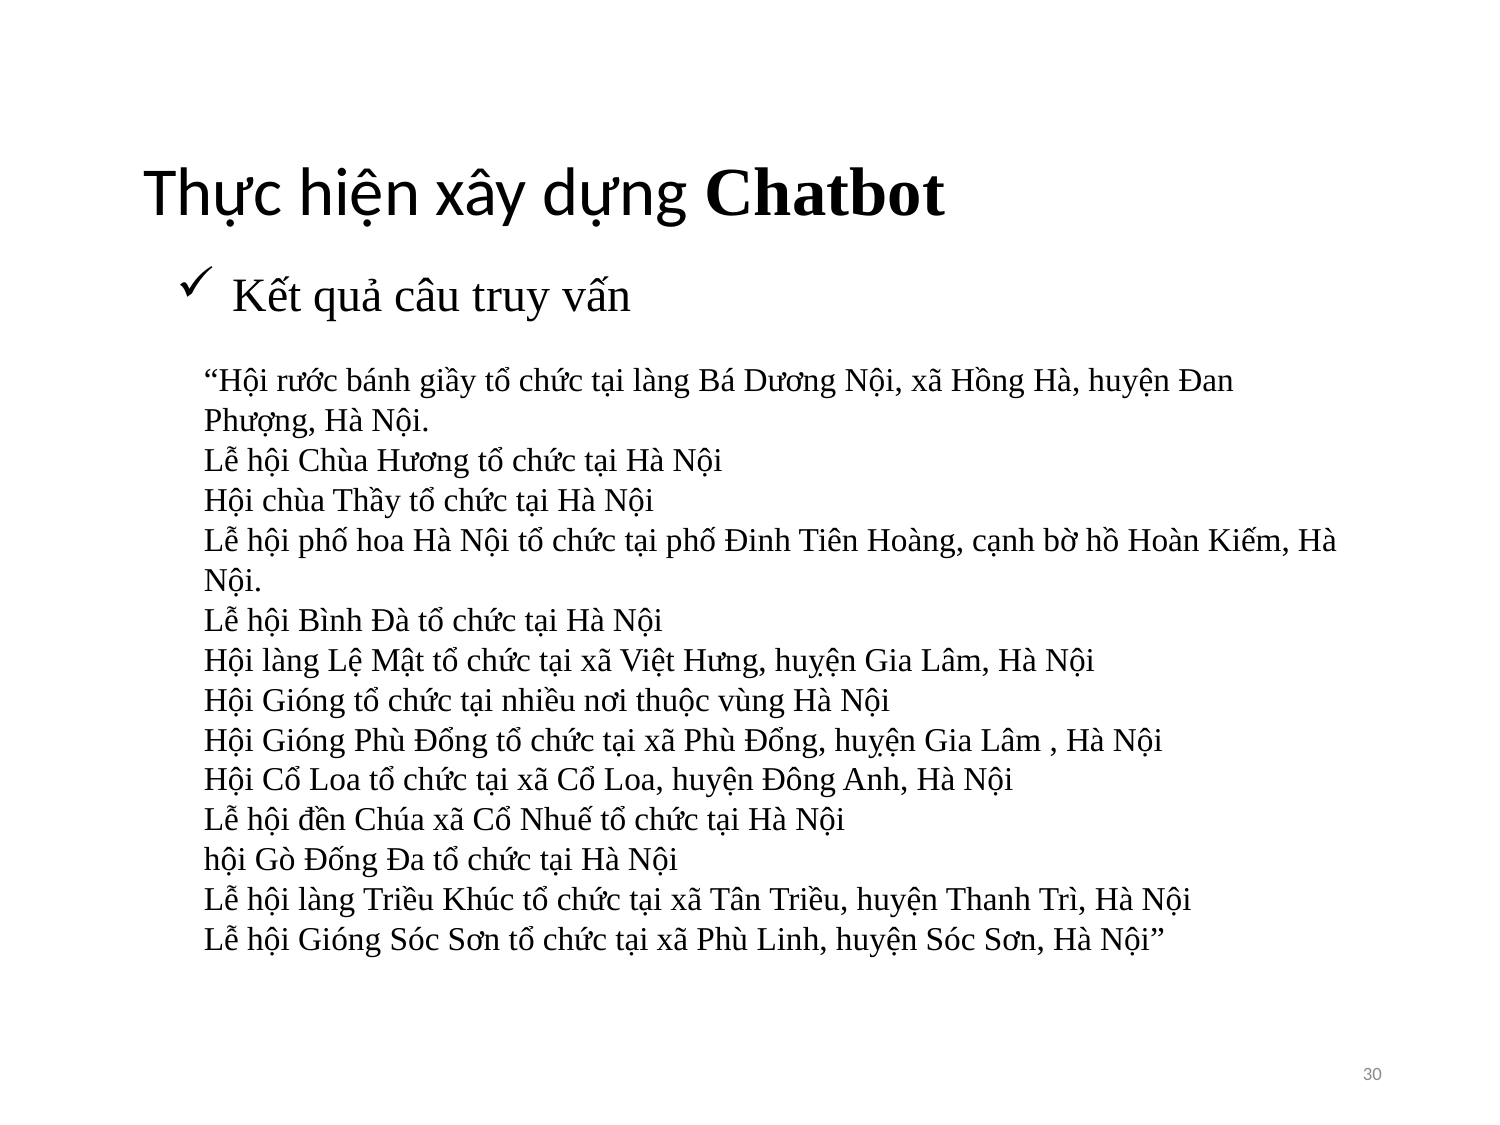

Thực hiện xây dựng Chatbot
Kết quả câu truy vấn
“Hội rước bánh giầy tổ chức tại làng Bá Dương Nội, xã Hồng Hà, huyện Đan Phượng, Hà Nội.
Lễ hội Chùa Hương tổ chức tại Hà Nội
Hội chùa Thầy tổ chức tại Hà Nội
Lễ hội phố hoa Hà Nội tổ chức tại phố Đinh Tiên Hoàng, cạnh bờ hồ Hoàn Kiếm, Hà Nội.
Lễ hội Bình Đà tổ chức tại Hà Nội
Hội làng Lệ Mật tổ chức tại xã Việt Hưng, huỵện Gia Lâm, Hà Nội
Hội Gióng tổ chức tại nhiều nơi thuộc vùng Hà Nội
Hội Gióng Phù Đổng tổ chức tại xã Phù Đổng, huỵện Gia Lâm , Hà Nội
Hội Cổ Loa tổ chức tại xã Cổ Loa, huyện Đông Anh, Hà Nội
Lễ hội đền Chúa xã Cổ Nhuế tổ chức tại Hà Nội
hội Gò Đống Đa tổ chức tại Hà Nội
Lễ hội làng Triều Khúc tổ chức tại xã Tân Triều, huyện Thanh Trì, Hà Nội
Lễ hội Gióng Sóc Sơn tổ chức tại xã Phù Linh, huyện Sóc Sơn, Hà Nội”
30